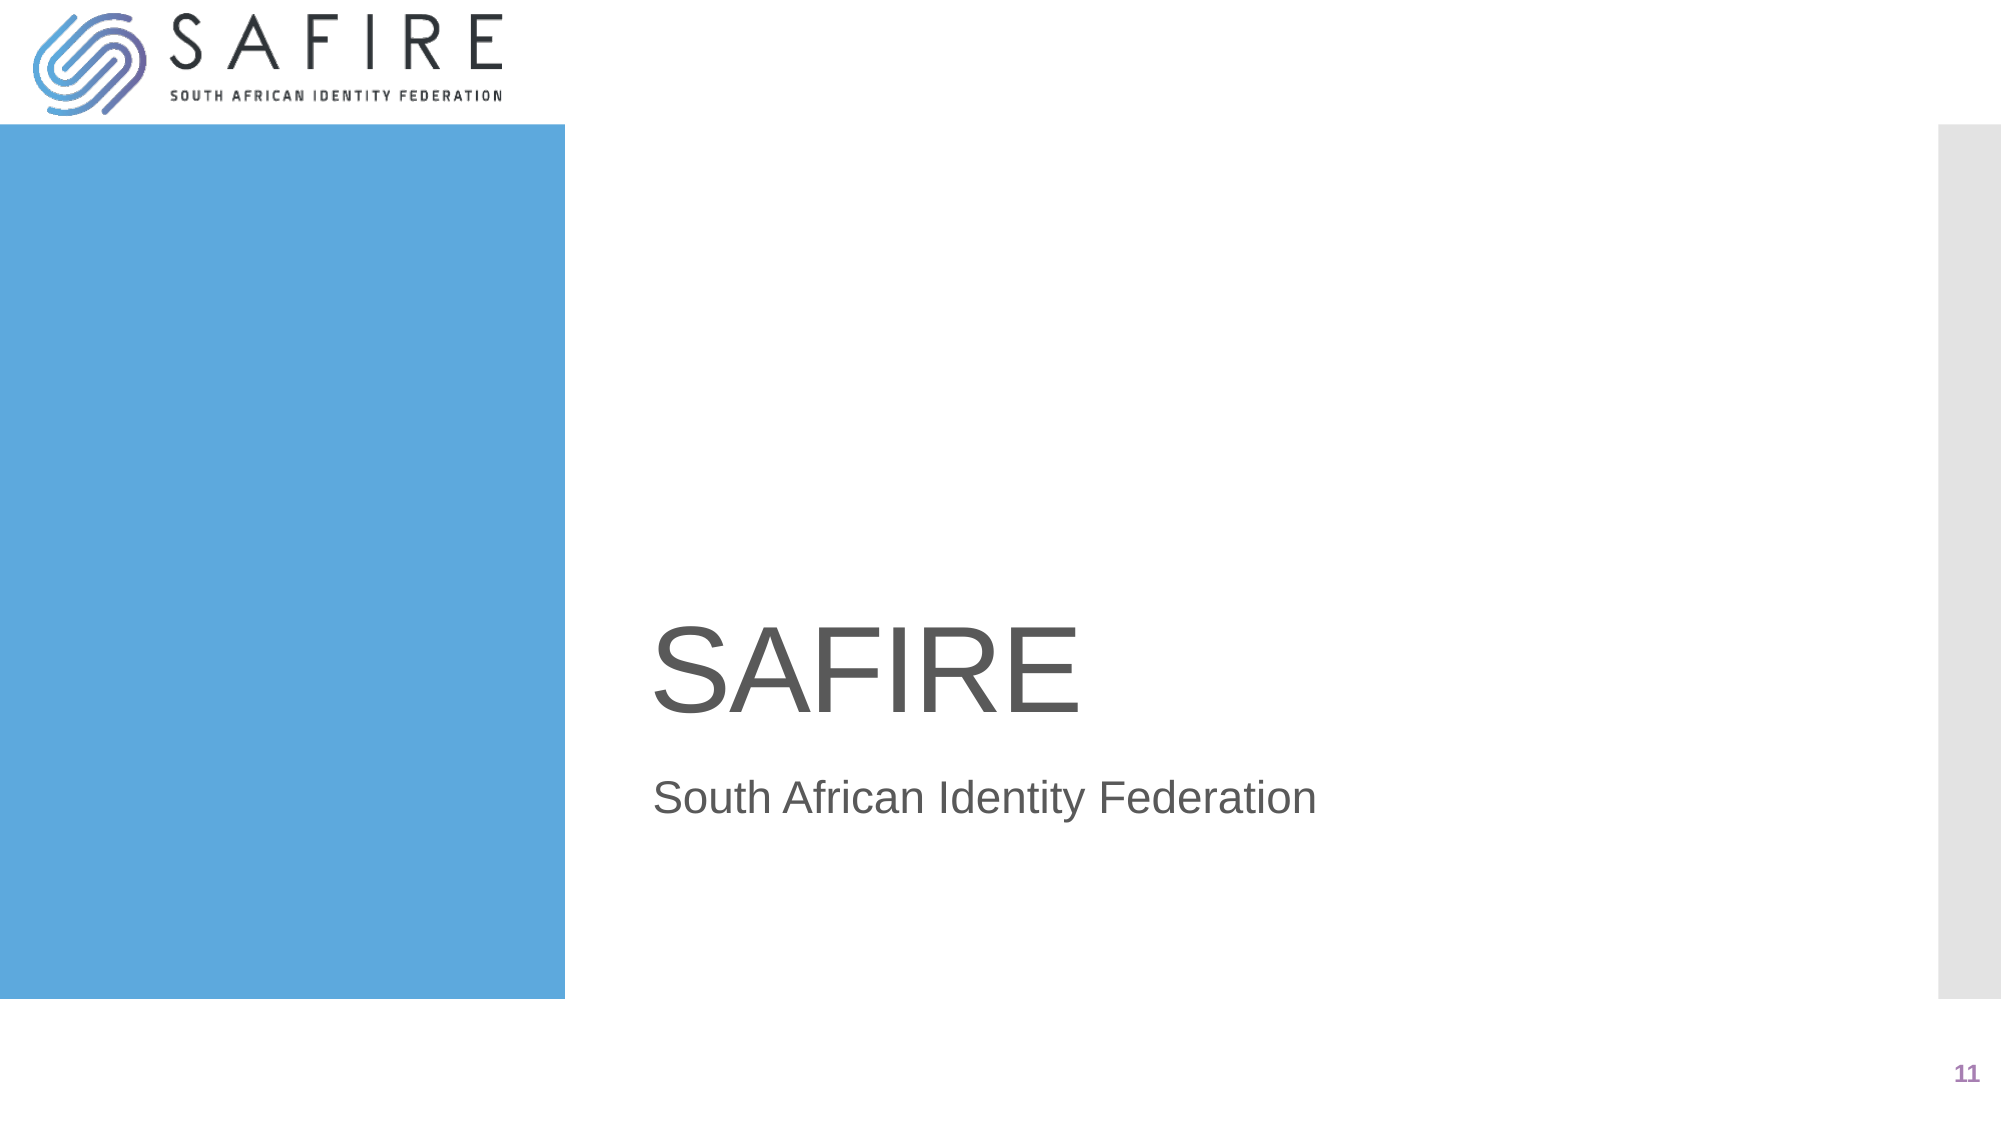

# SAFIRE
South African Identity Federation
11